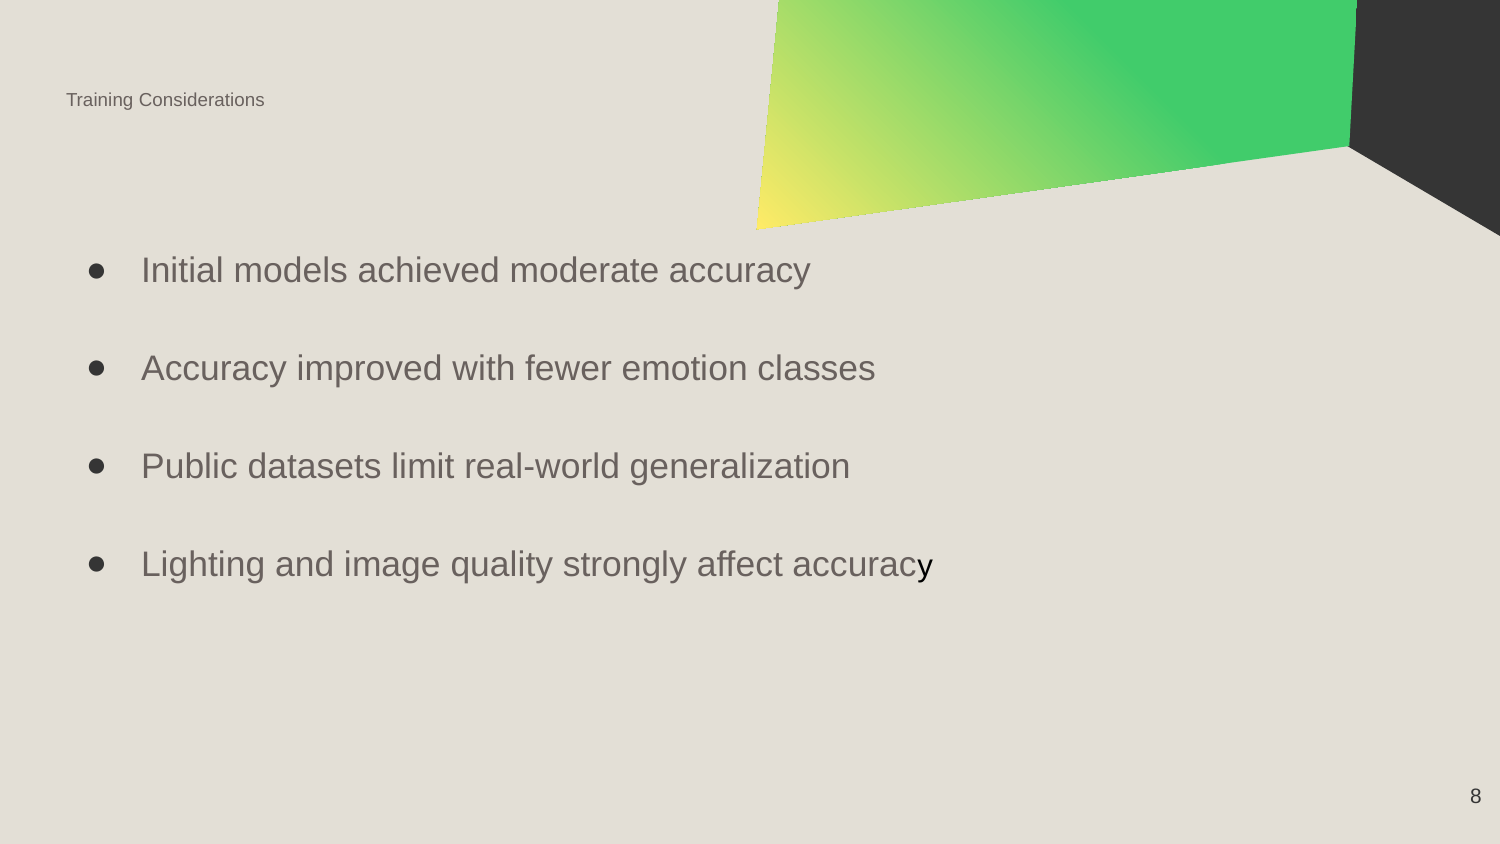

Training Considerations

Initial models achieved moderate accuracy
Accuracy improved with fewer emotion classes
Public datasets limit real-world generalization
Lighting and image quality strongly affect accuracy

8